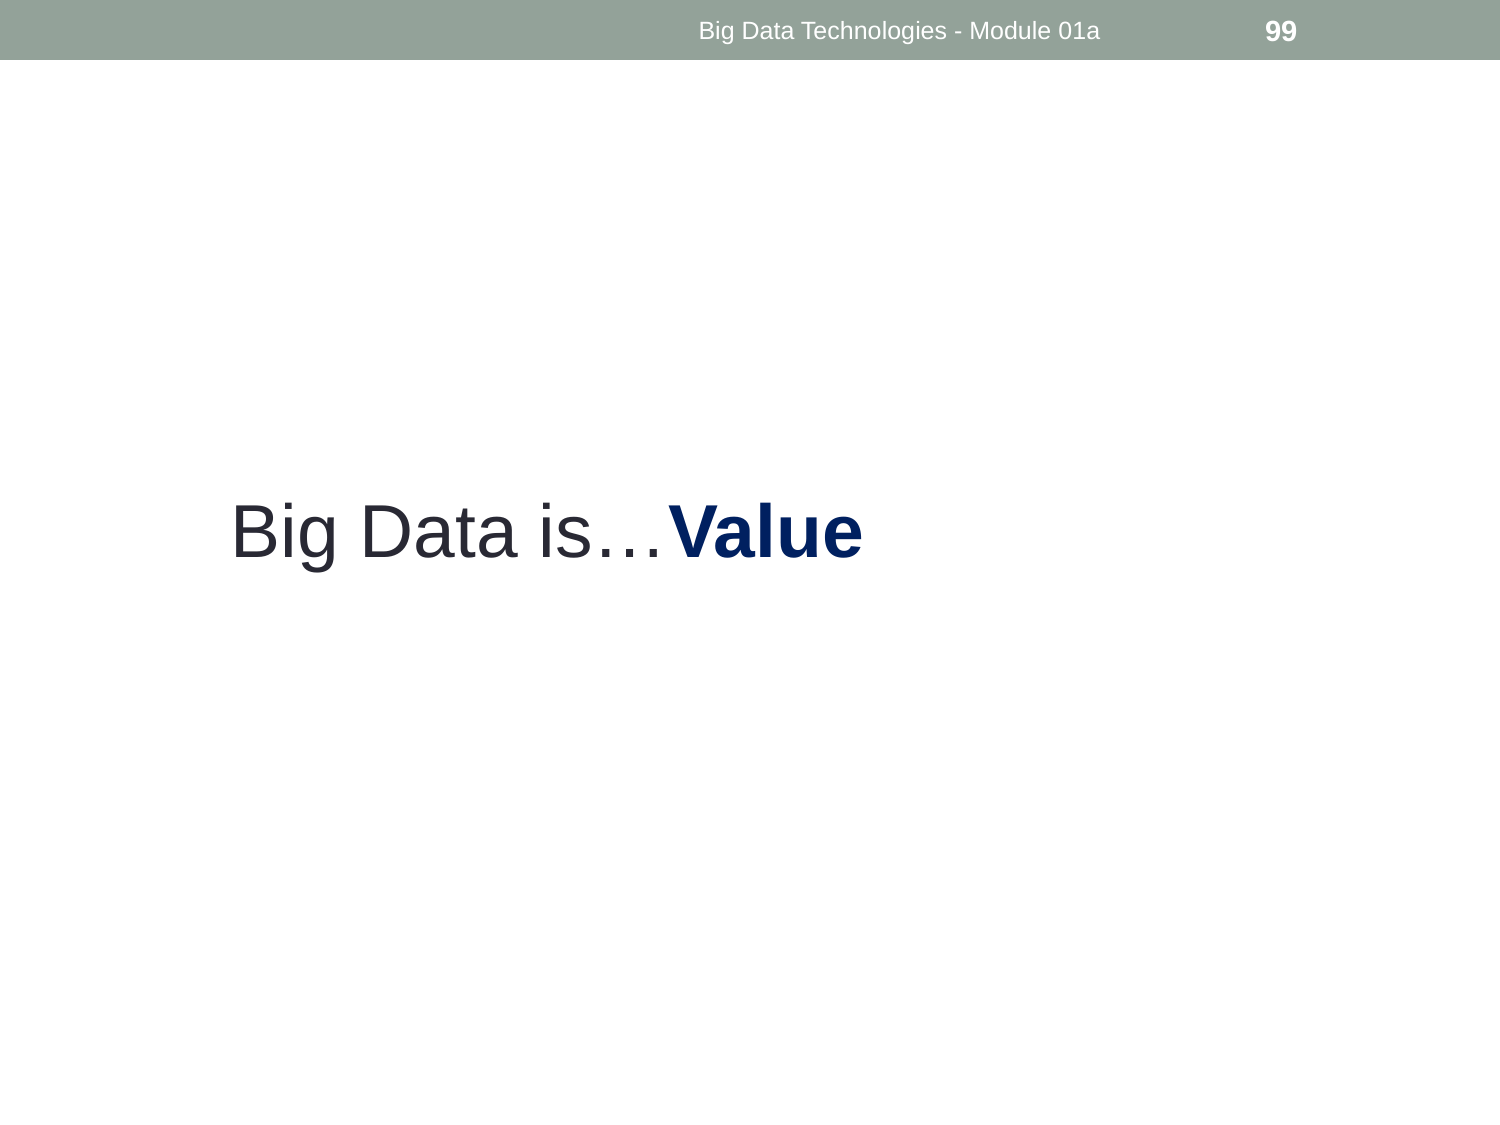

Big Data Technologies - Module 01a
99
Big Data is…Value